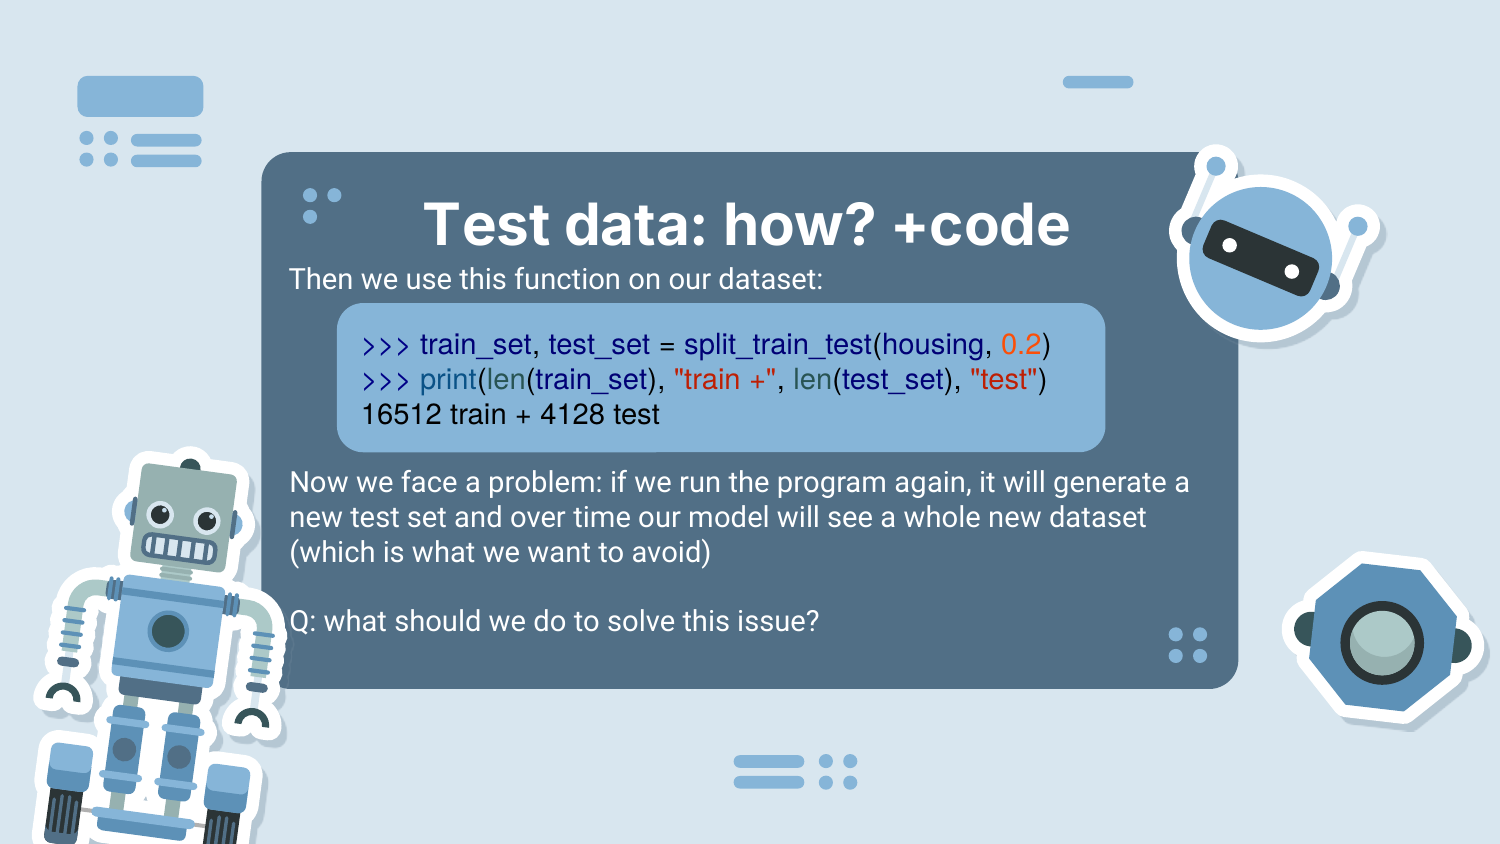

# Test data: how? +code

Then we use this function on our dataset:
>>> train_set, test_set = split_train_test(housing, 0.2) >>> print(len(train_set), "train +", len(test_set), "test") 16512 train + 4128 test
Now we face a problem: if we run the program again, it will generate a new test set and over time our model will see a whole new dataset (which is what we want to avoid)

Q: what should we do to solve this issue?